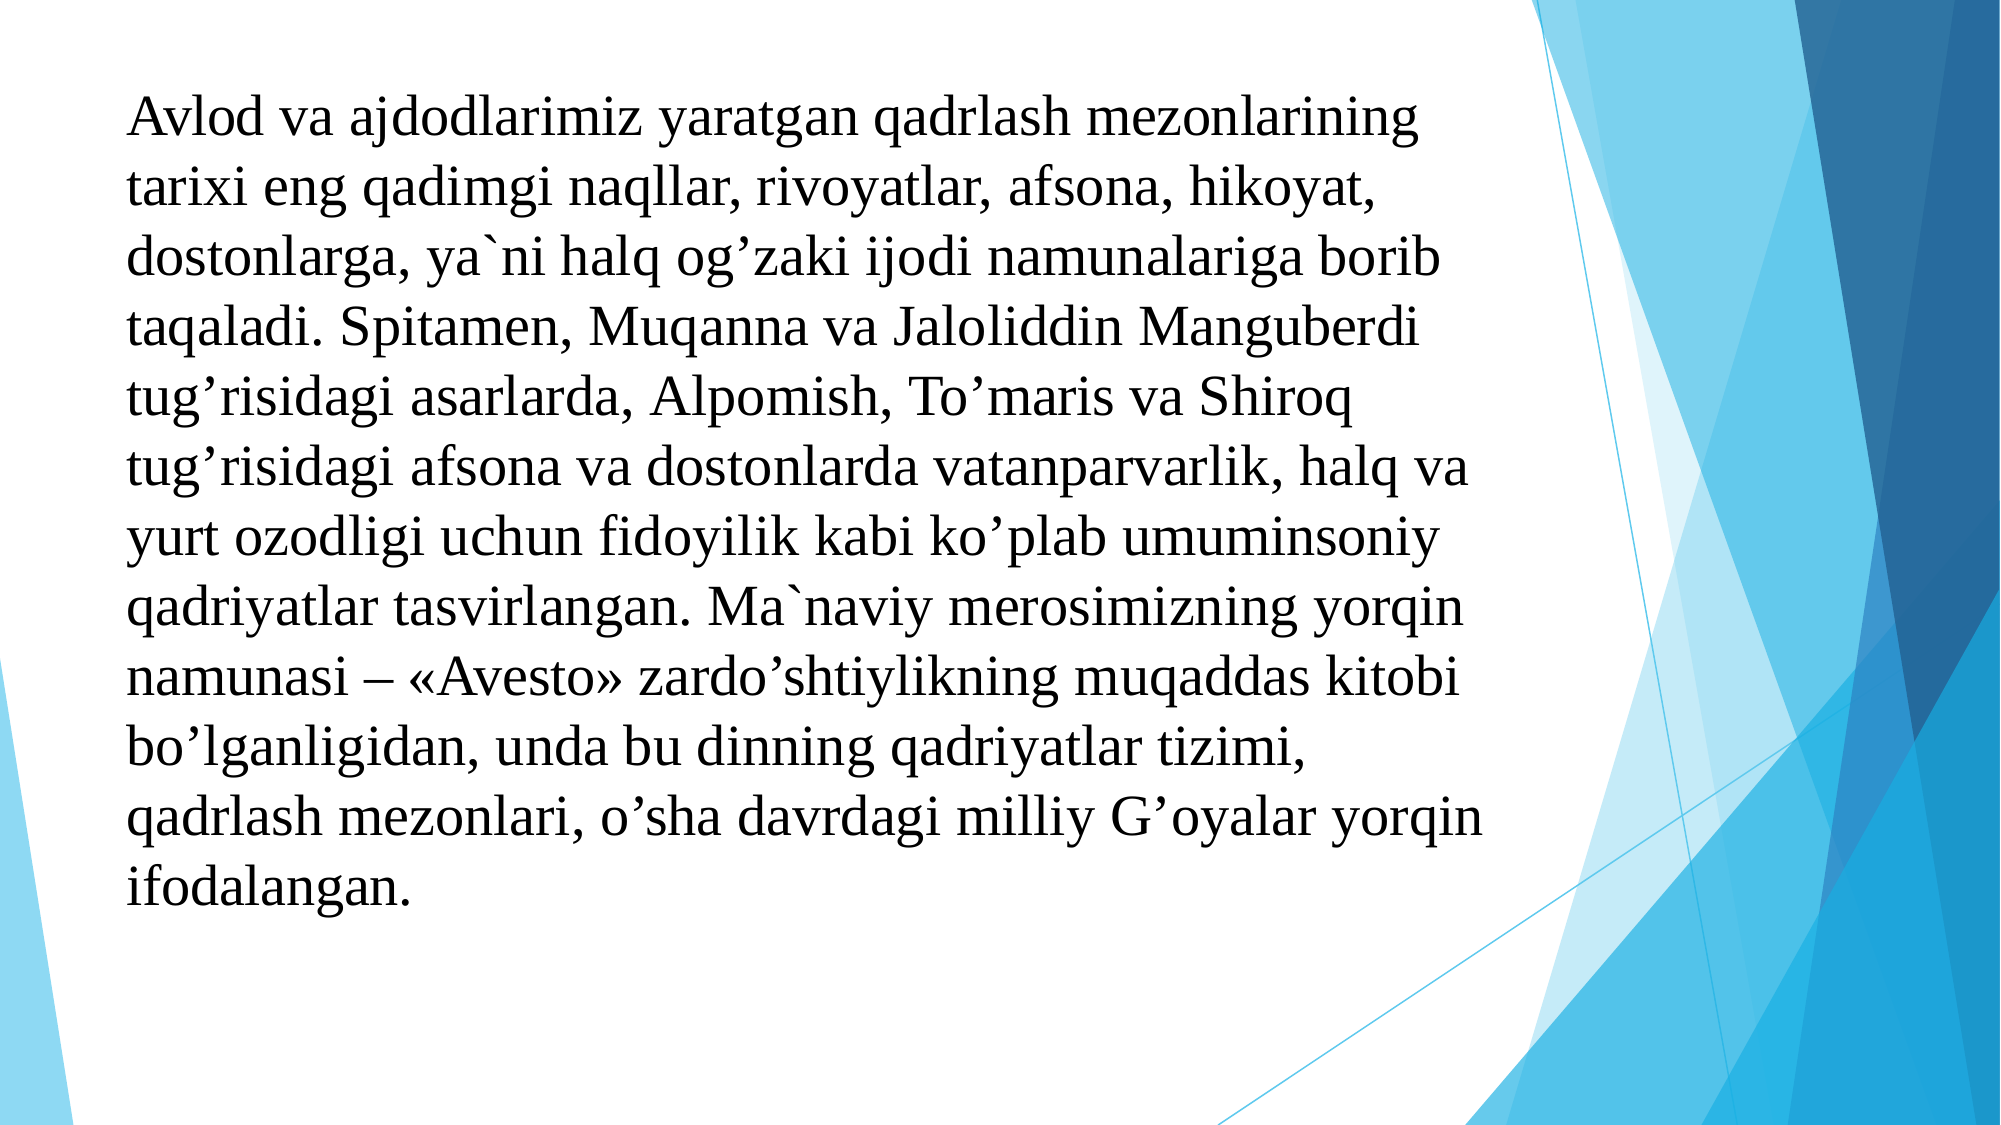

Avlod va ajdodlarimiz yaratgan qadrlash mezonlarining tarixi eng qadimgi naqllar, rivoyatlar, afsona, hikoyat, dostonlarga, ya`ni halq og’zaki ijodi namunalariga borib taqaladi. Spitamen, Muqanna va Jaloliddin Manguberdi tug’risidagi asarlarda, Alpomish, To’maris va Shiroq tug’risidagi afsona va dostonlarda vatanparvarlik, halq va yurt ozodligi uchun fidoyilik kabi ko’plab umuminsoniy qadriyatlar tasvirlangan. Ma`naviy merosimizning yorqin namunasi – «Avesto» zardo’shtiylikning muqaddas kitobi bo’lganligidan, unda bu dinning qadriyatlar tizimi, qadrlash mezonlari, o’sha davrdagi milliy G’oyalar yorqin ifodalangan.